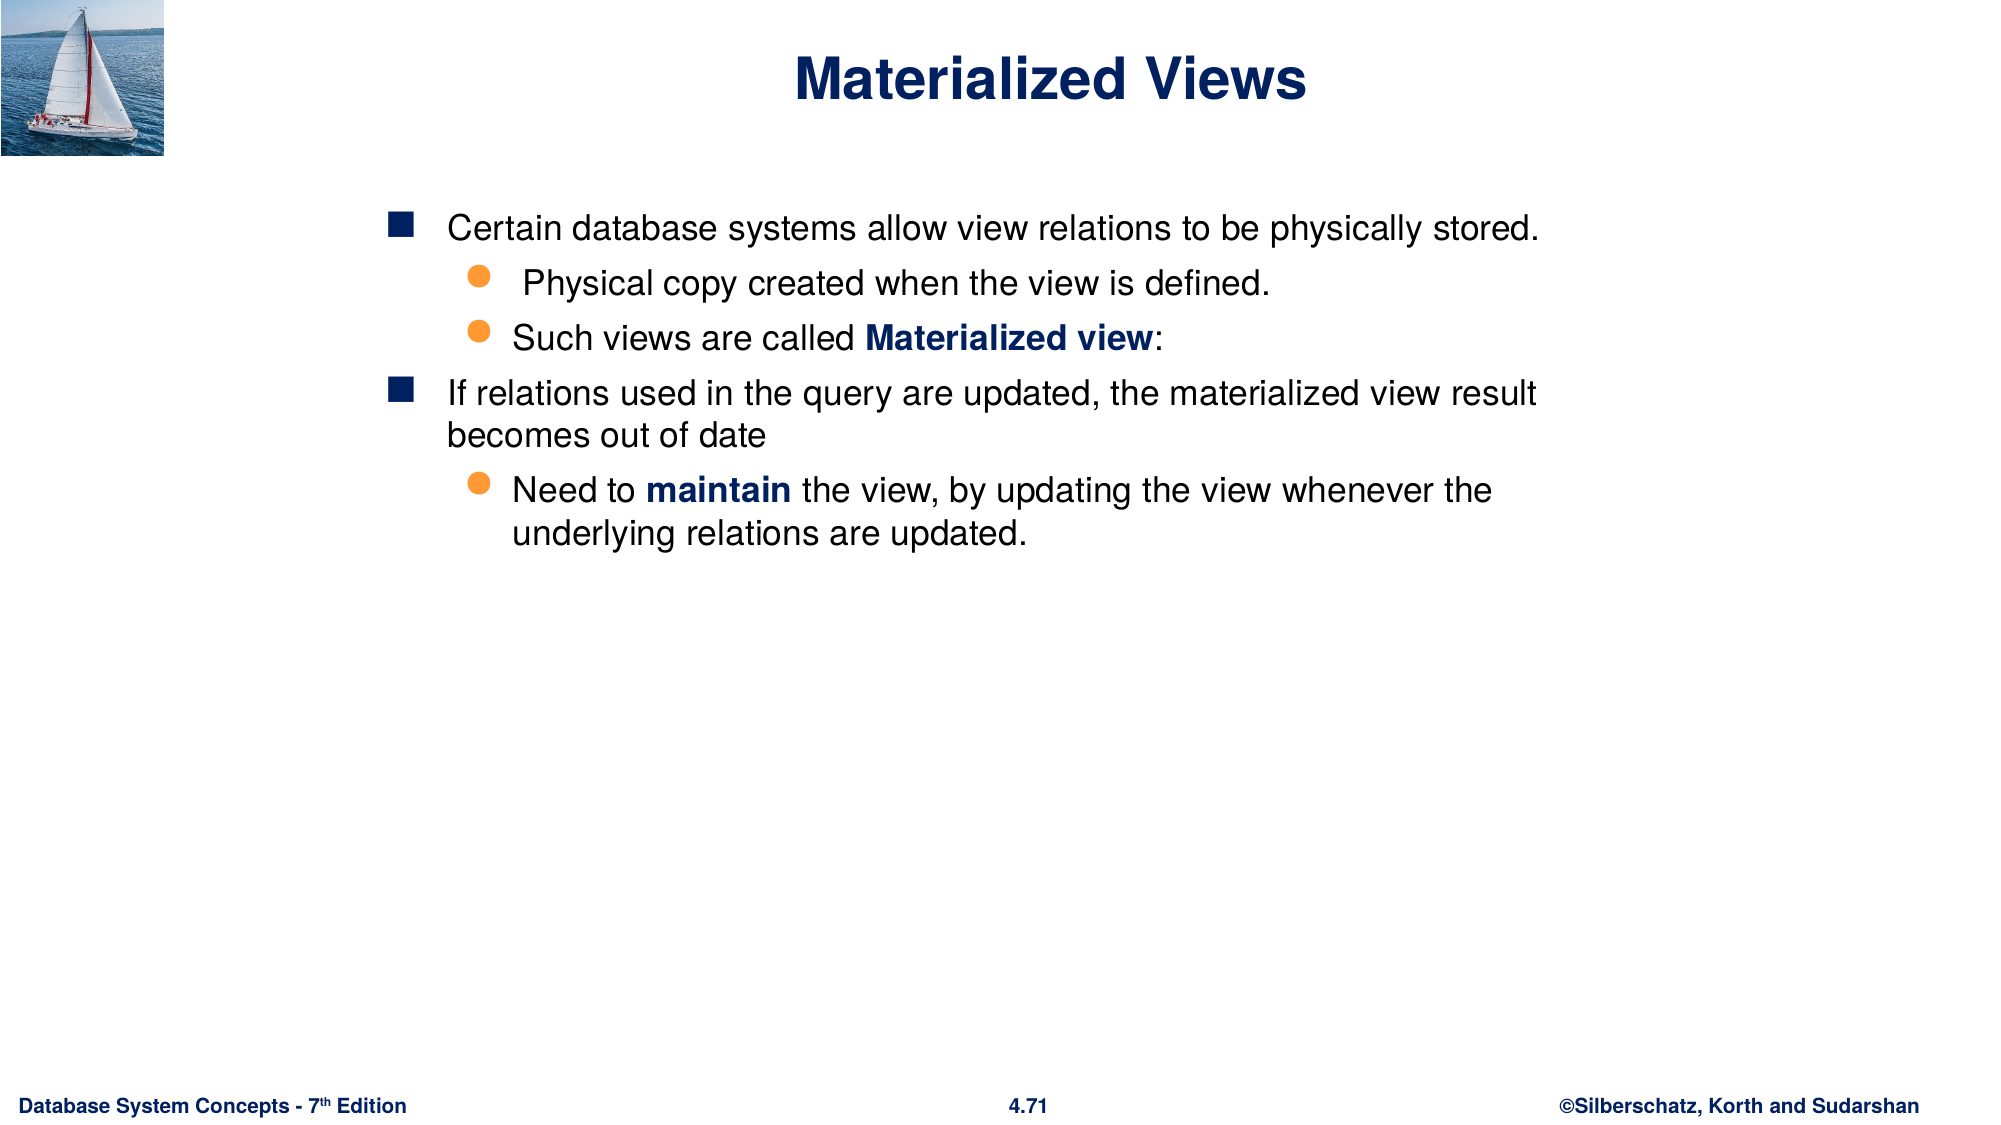

# Materialized Views
Certain database systems allow view relations to be physically stored.
 Physical copy created when the view is defined.
Such views are called Materialized view:
If relations used in the query are updated, the materialized view result becomes out of date
Need to maintain the view, by updating the view whenever the underlying relations are updated.